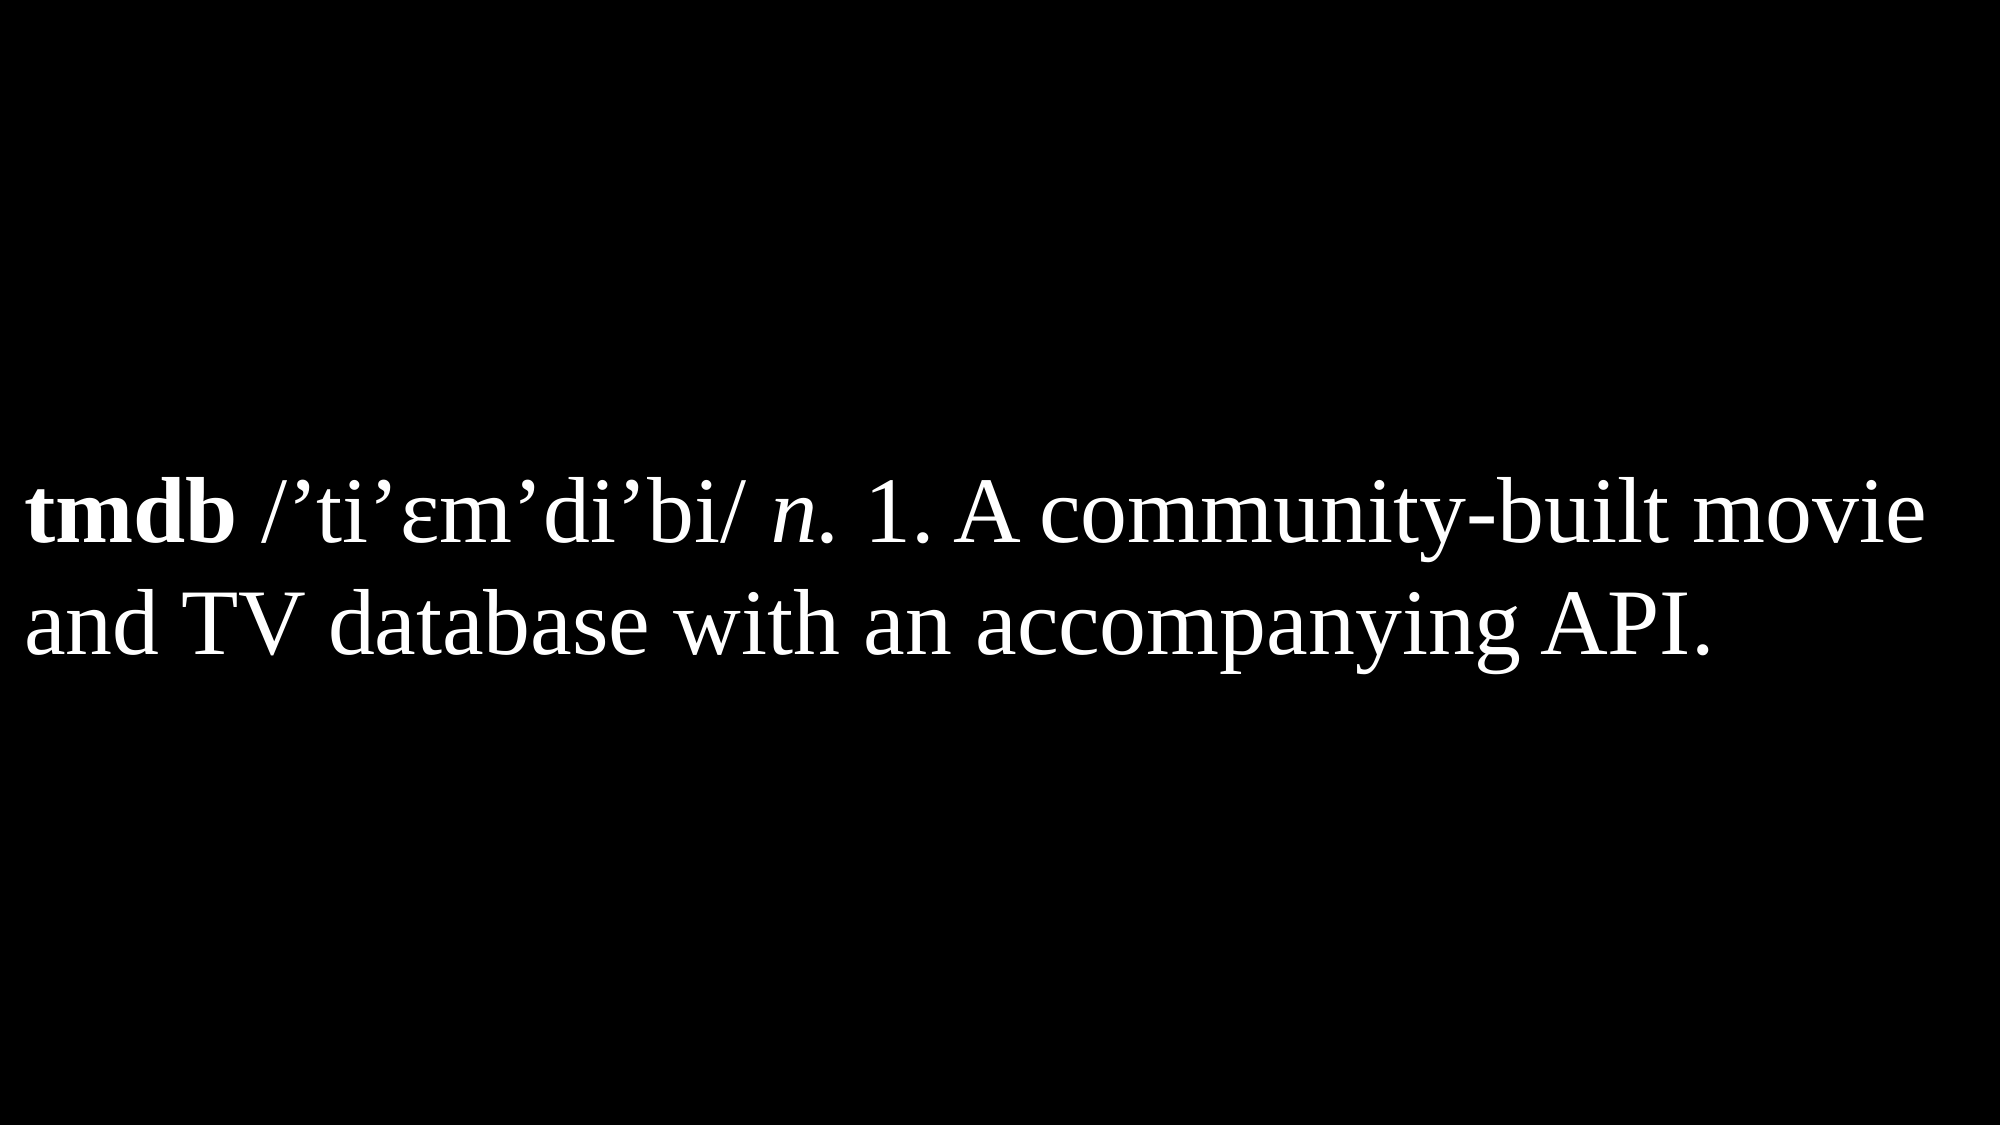

tmdb /’ti’ɛm’di’bi/ n. 1. A community-built movie and TV database with an accompanying API.